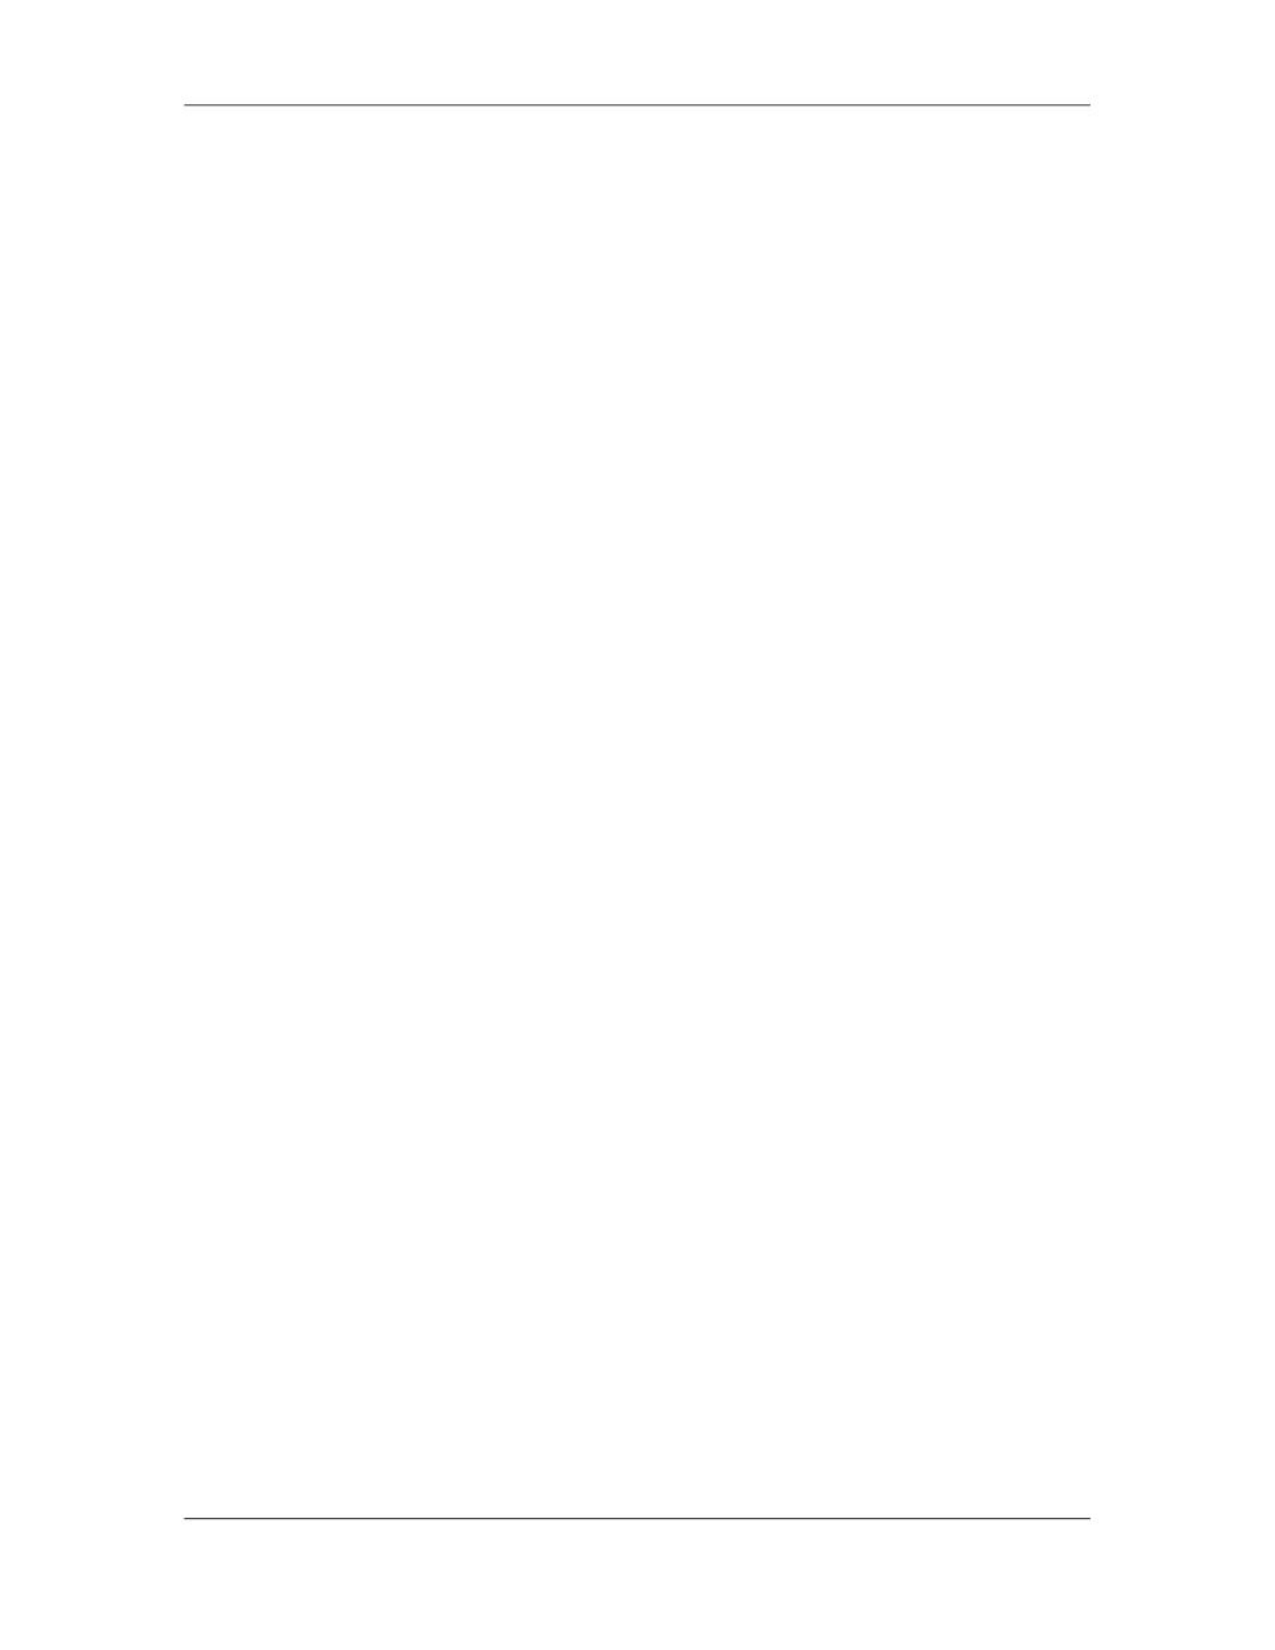

Software Project Management (CS615)

																																																																																																									determination exercise. While allocating appropriate resources for a software

																																																																																																									project, you also need to calculate the cost of each resource. The cost of a
																																																																																																									resource is calculated according to the duration of the resource in the software

																																																																																																									project. Estimating the cost of resources also helps you prepare a budget for the
																																																																																																									software project.

																																																																																										•										Initial project plan: Another exercise that you carry out during project initiation
																																																																																																									is the creation of a rough project plan. This plan is a draft version and carries only

																																																																																																									the primitive project plan features. This project plan carries the initial risk
																																																																																																									analysis of the software project, the initial start and end dates, the duration of the

																																																																																																									activities in the project, and the sequencing of these activities.

																																																																											3.6																	Planning Process

																																																																																																									Devising and maintaining a workable scheme to accomplish the business need
																																																																																																									that the project was undertaken to address

																																																																																																									Planning is setting the direction for something -- some system -- and then guiding

																																																																																																									the system to follow the direction.

																																																																																																									The basic planning process typically includes similar nature of activities carried
																																																																																																									out in similar sequence.

																																																																																																									The phases are carried out carefully or -- in some cases -- intuitively, for example,

																																																																																																									when planning a very small, straightforward effort the complexity of the various
																																																																																																									phases (and their duplication throughout the system) depend on the scope of the

																																																																																																									system.

																																																																																																									For example, in a large corporation, the following phases would be carried out in
																																																																																																									the corporate offices:

																																																																																																									•											 In each division

																																																																																																									•											 In each department

																																																																																																									•											 In each group, etc.

																																																																																																									Planning typically includes use of the following basic terms

																																																																																										•										Goals: Goals are specific accomplishments that must be accomplished in total, or
																																																																																																									in some combination, in order to achieve some larger, overall result preferred
																																																																																																									from the system, for example, the mission of an organization. (goals are outputs

																																																																																																									from the system.)

																																																																																										•										Strategies or Activities: These are the methods or processes required in total, or
																																																																																																									in some combination, to achieve the goals. (strategies are processes in the
																																																																																																									system.)

																																																																																						                                                                                                                                 135

																																																																																																																																																																																						© Copyright Virtual University of Pakistan